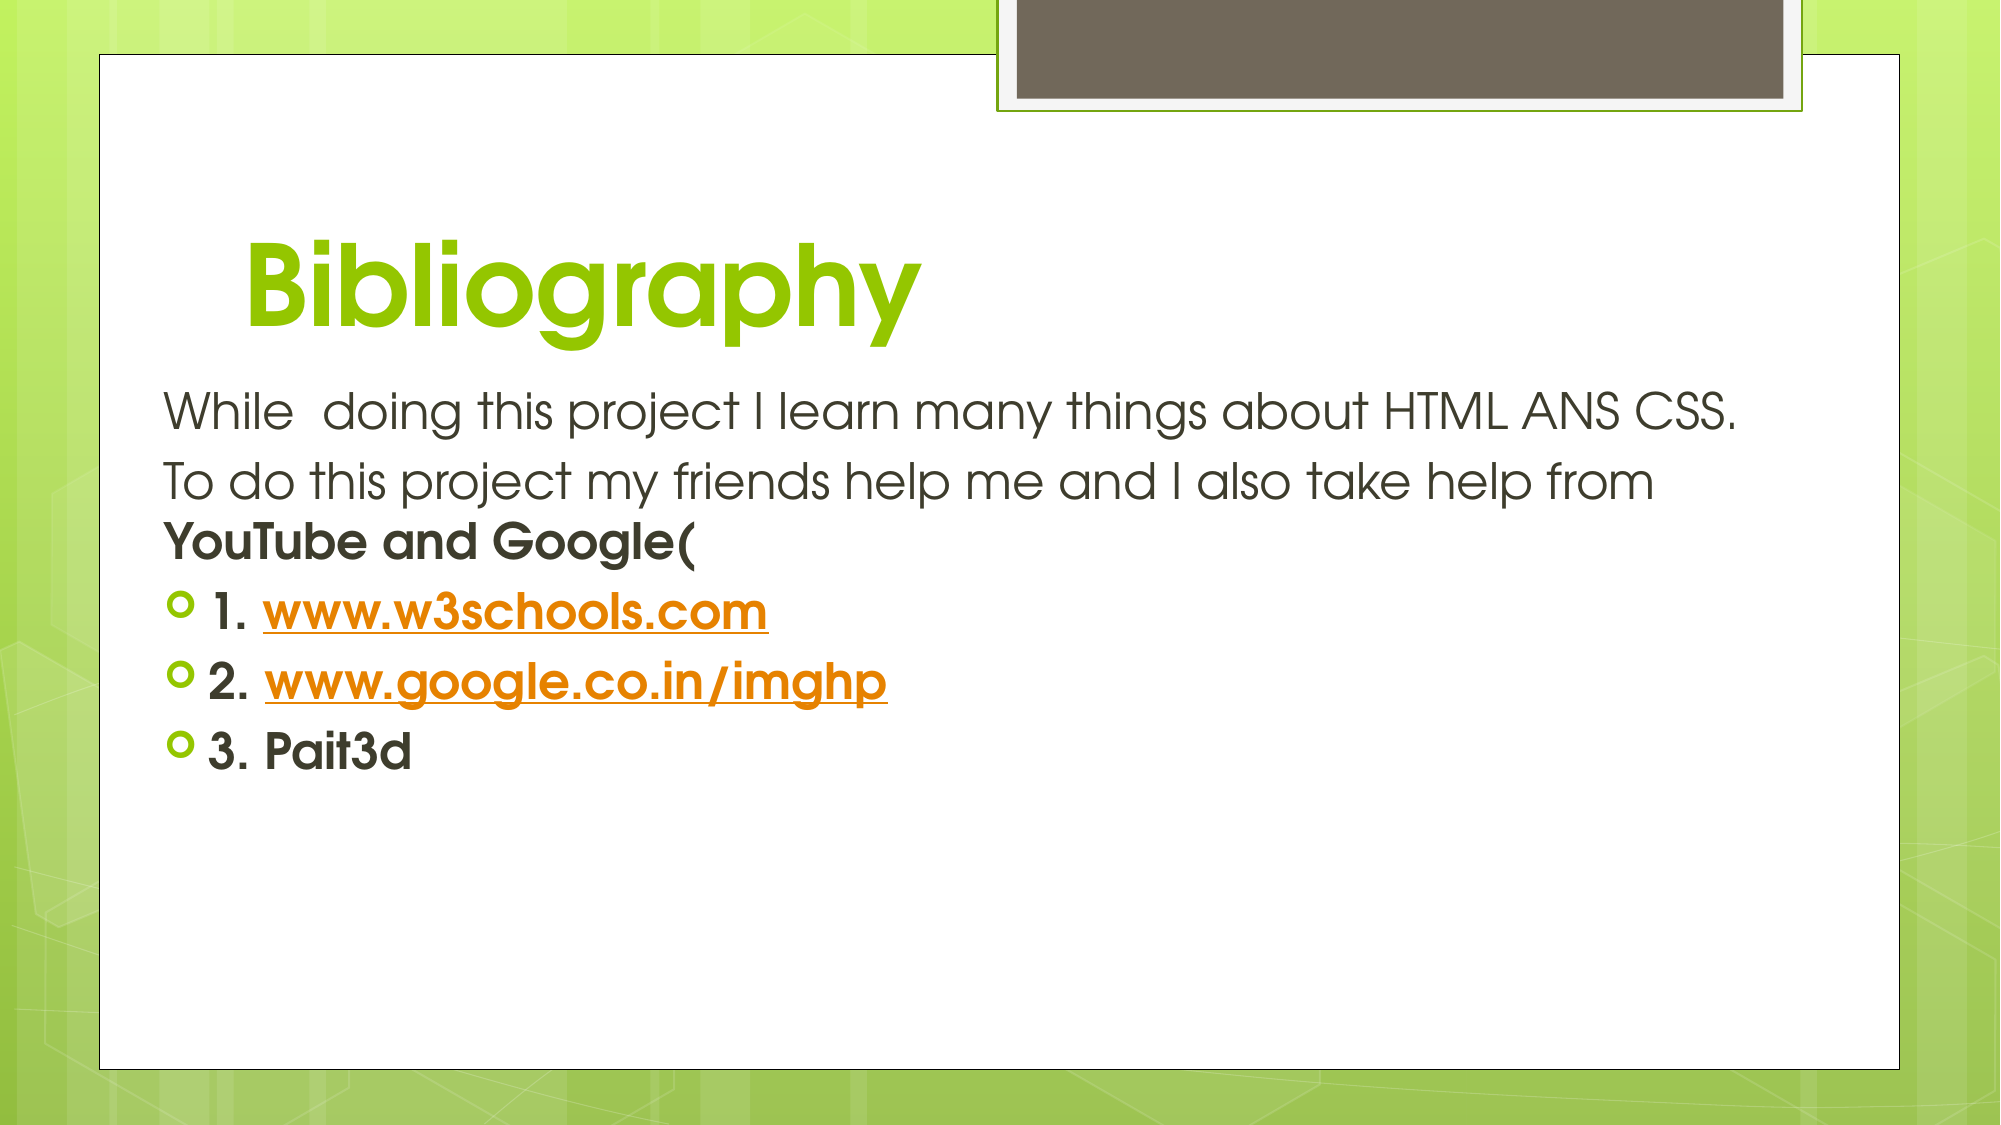

# Bibliography
While  doing this project I learn many things about HTML ANS CSS.
To do this project my friends help me and I also take help from YouTube and Google(
1. www.w3schools.com
2. www.google.co.in/imghp
3. Pait3d